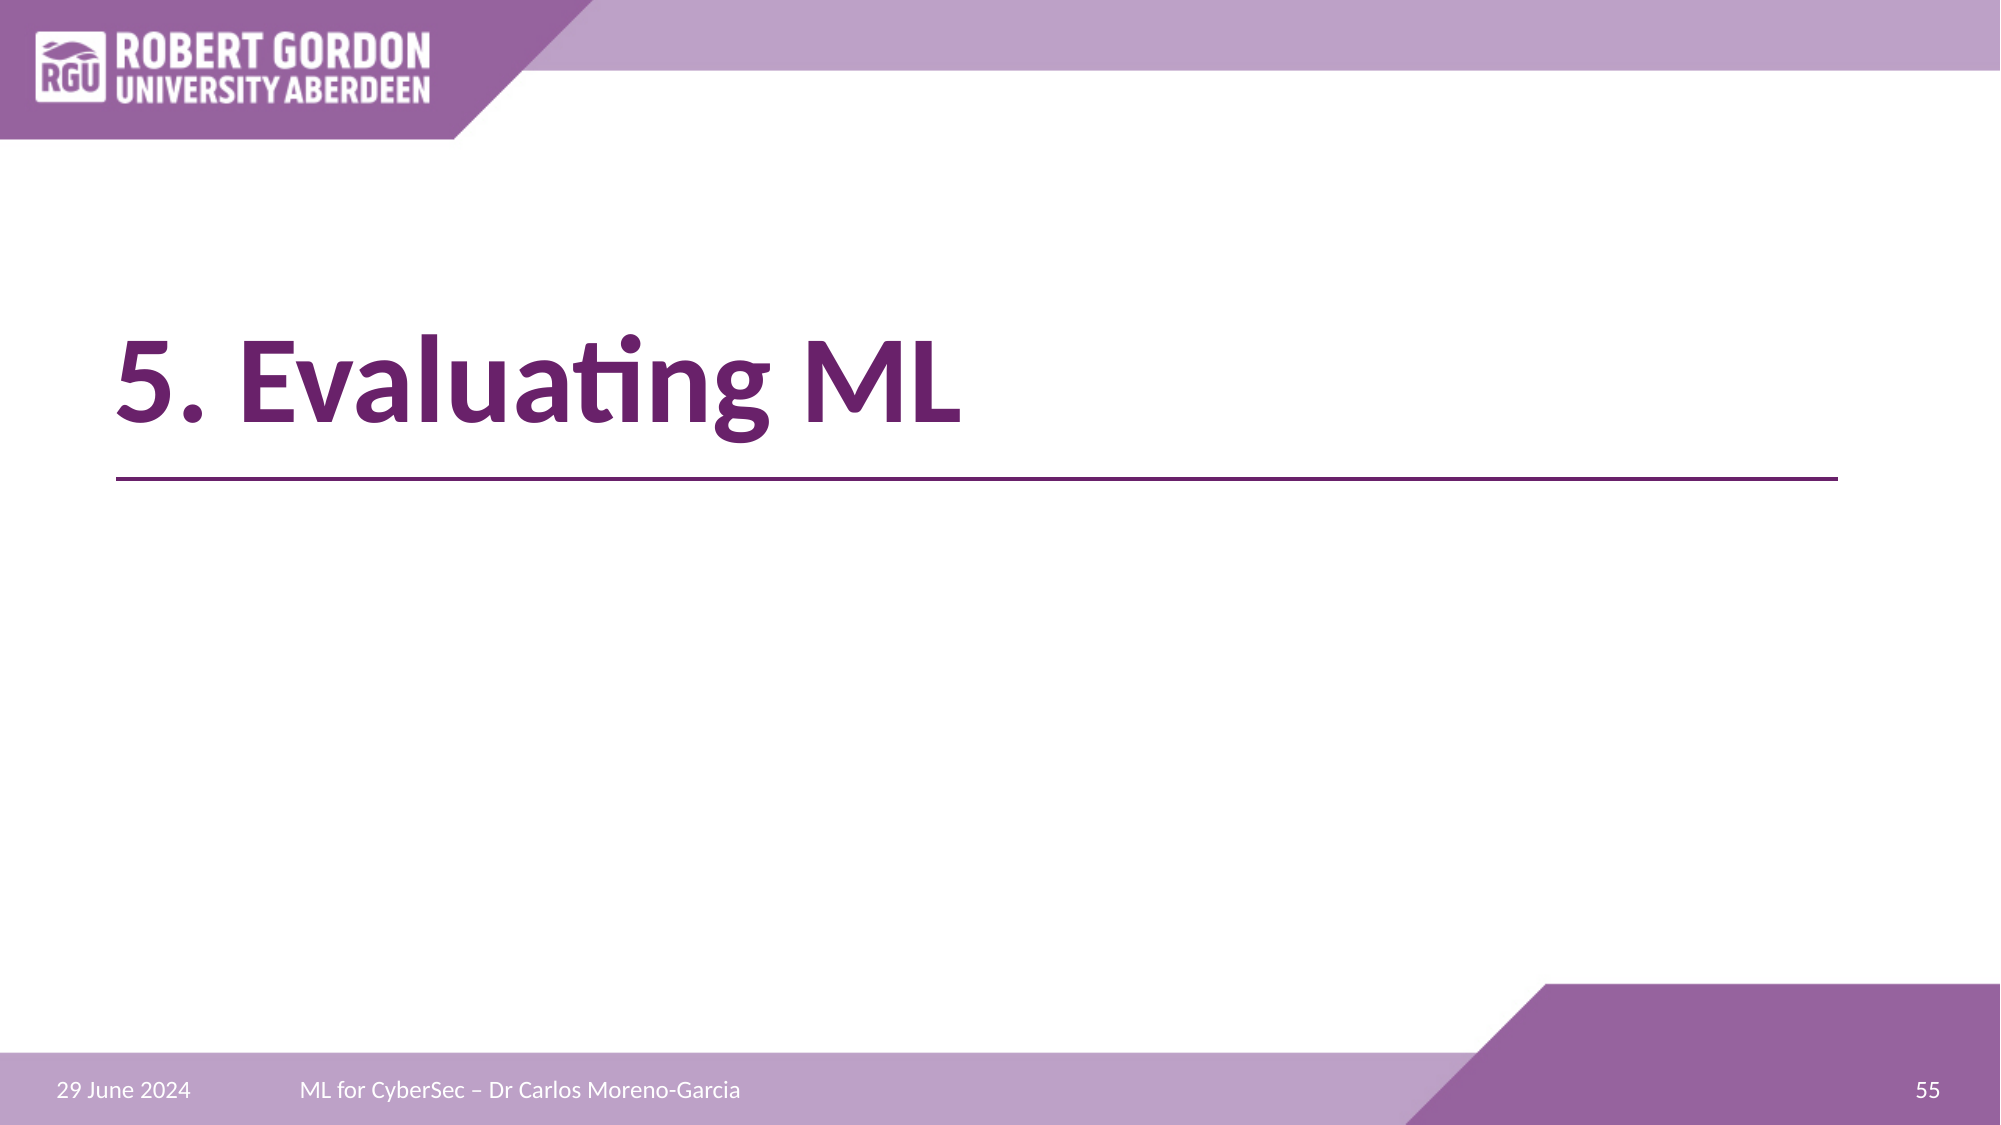

# 5. Evaluating ML
55
29 June 2024
ML for CyberSec – Dr Carlos Moreno-Garcia